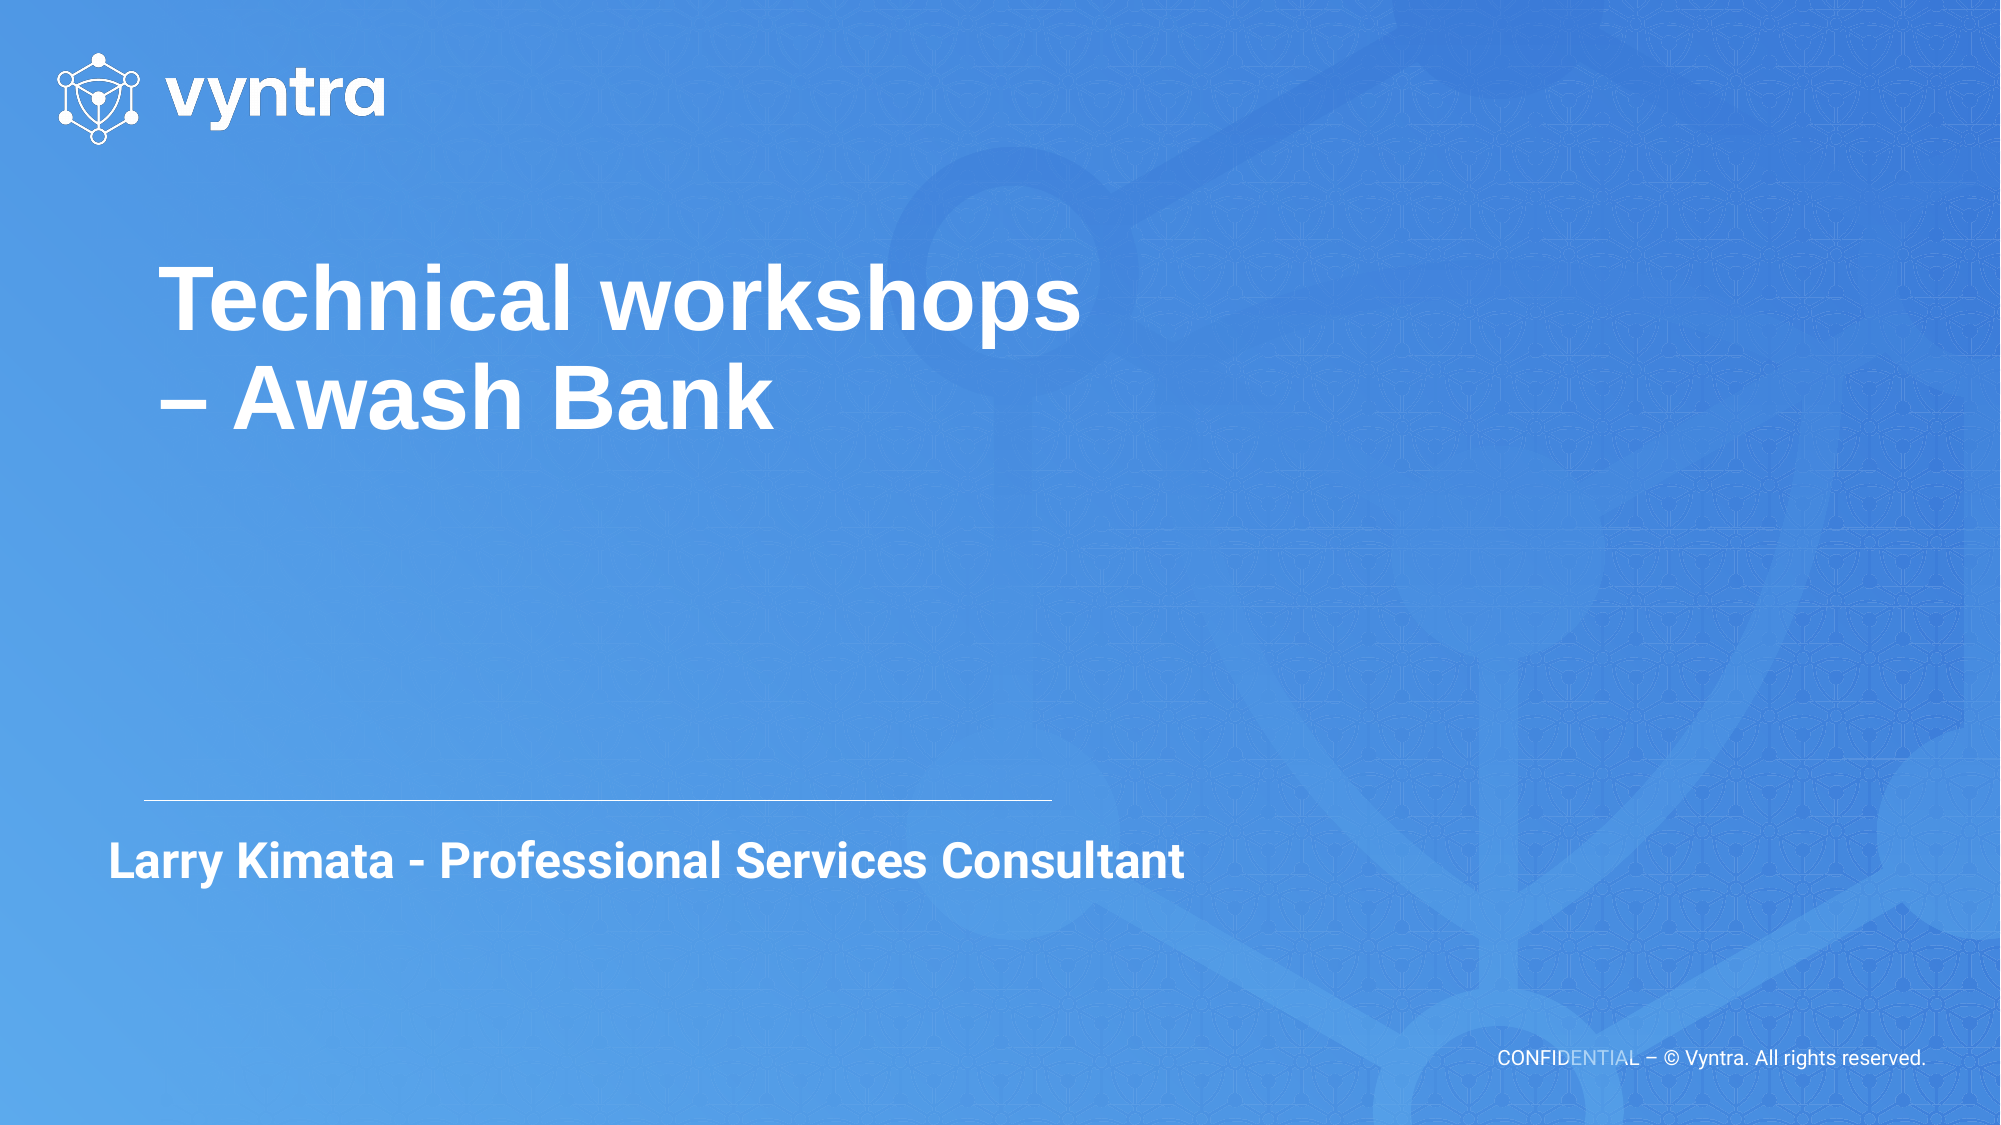

# Technical workshops – Awash Bank
Larry Kimata - Professional Services Consultant